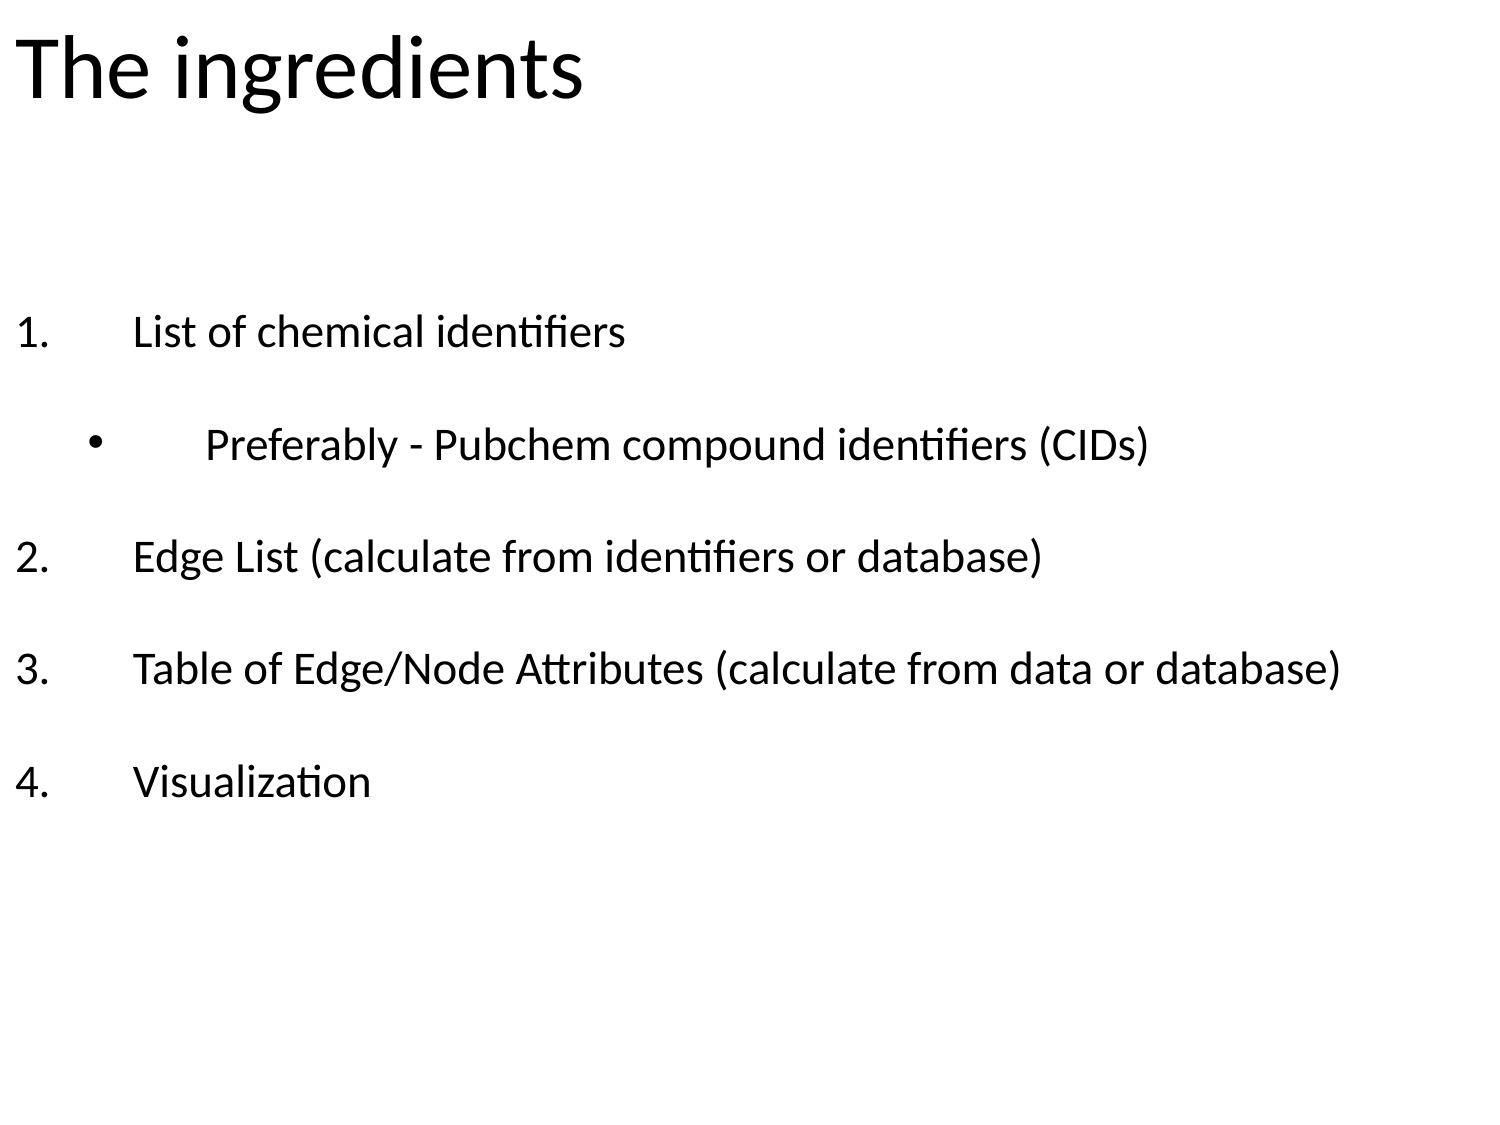

# The ingredients
List of chemical identifiers
Preferably - Pubchem compound identifiers (CIDs)
Edge List (calculate from identifiers or database)
Table of Edge/Node Attributes (calculate from data or database)
Visualization